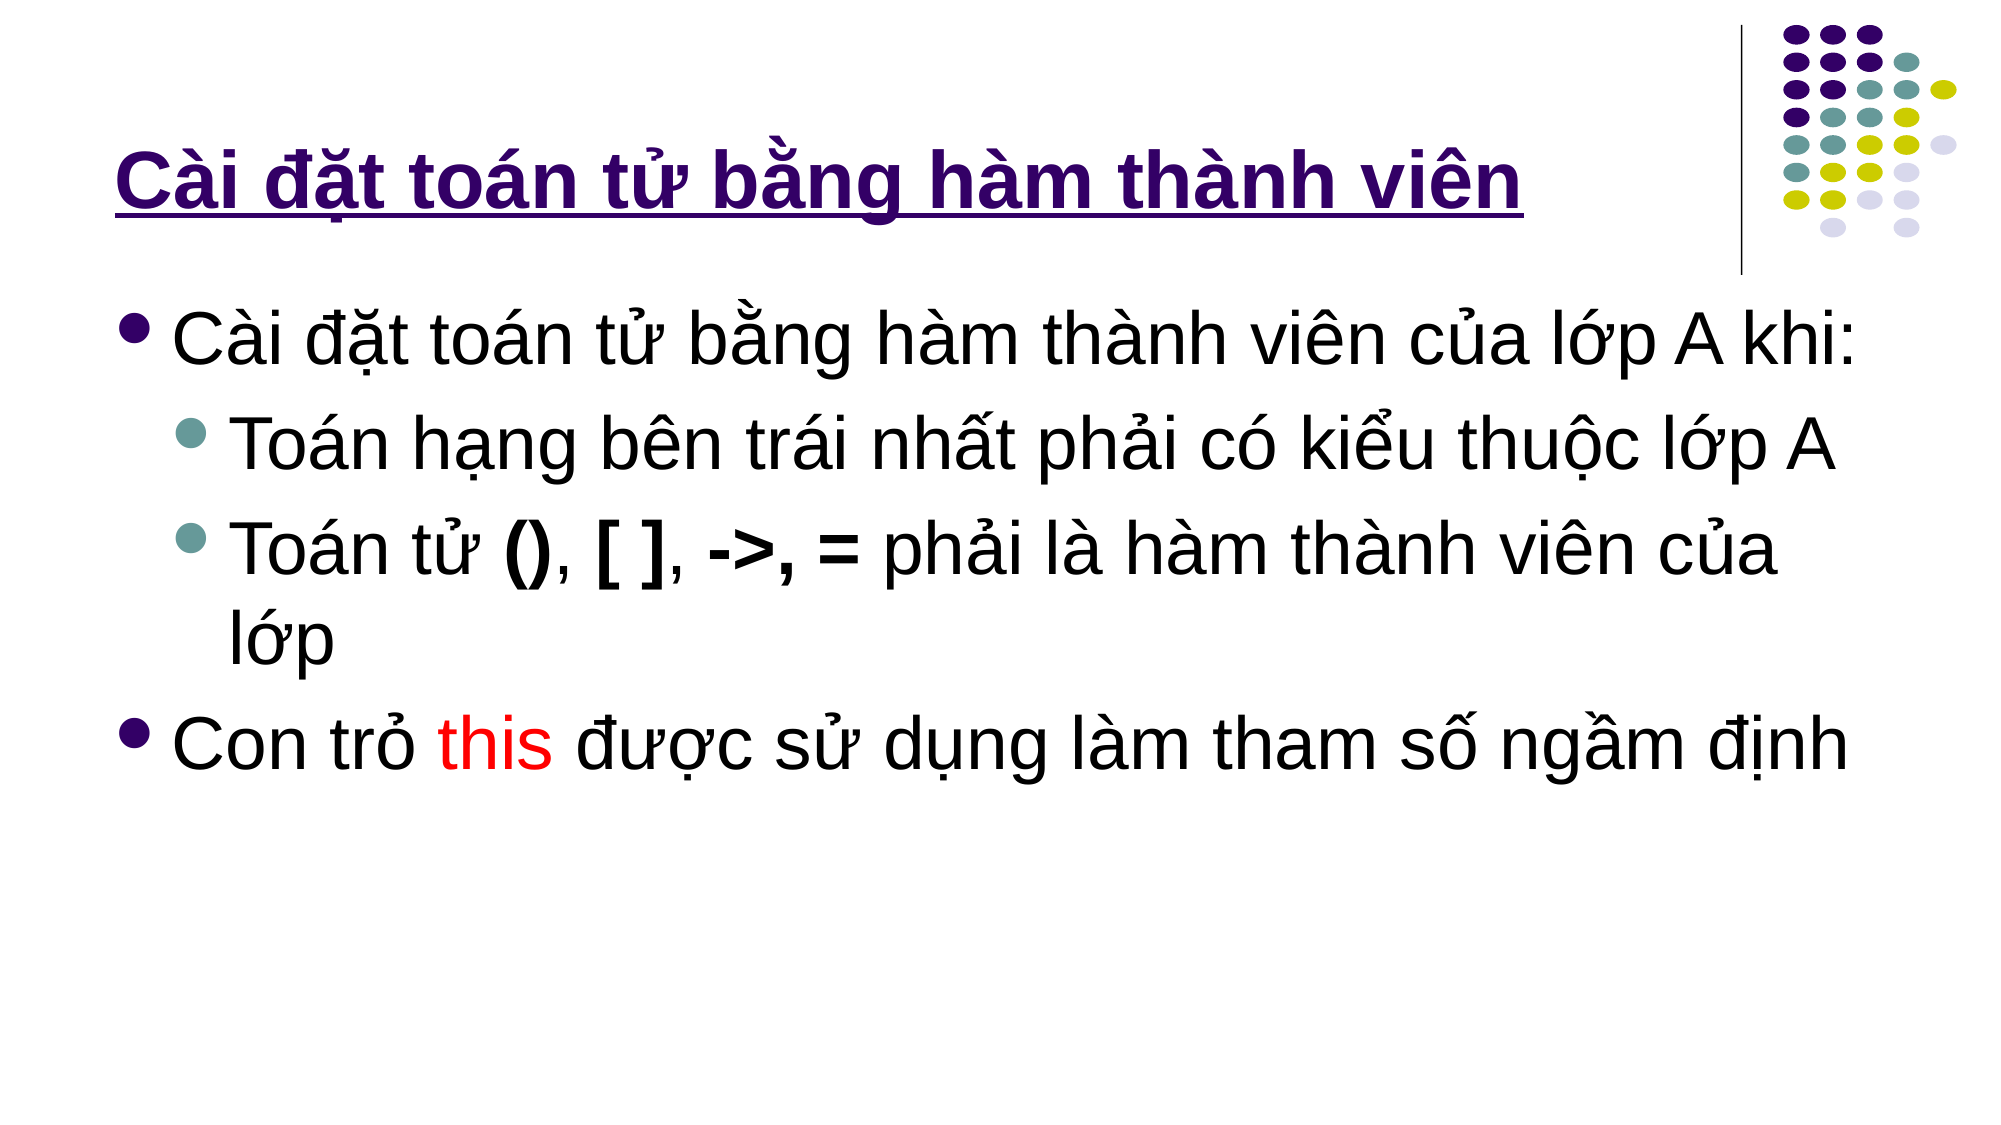

# Cài đặt toán tử bằng hàm thành viên
Cài đặt toán tử bằng hàm thành viên của lớp A khi:
Toán hạng bên trái nhất phải có kiểu thuộc lớp A
Toán tử (), [ ], ->, = phải là hàm thành viên của lớp
Con trỏ this được sử dụng làm tham số ngầm định